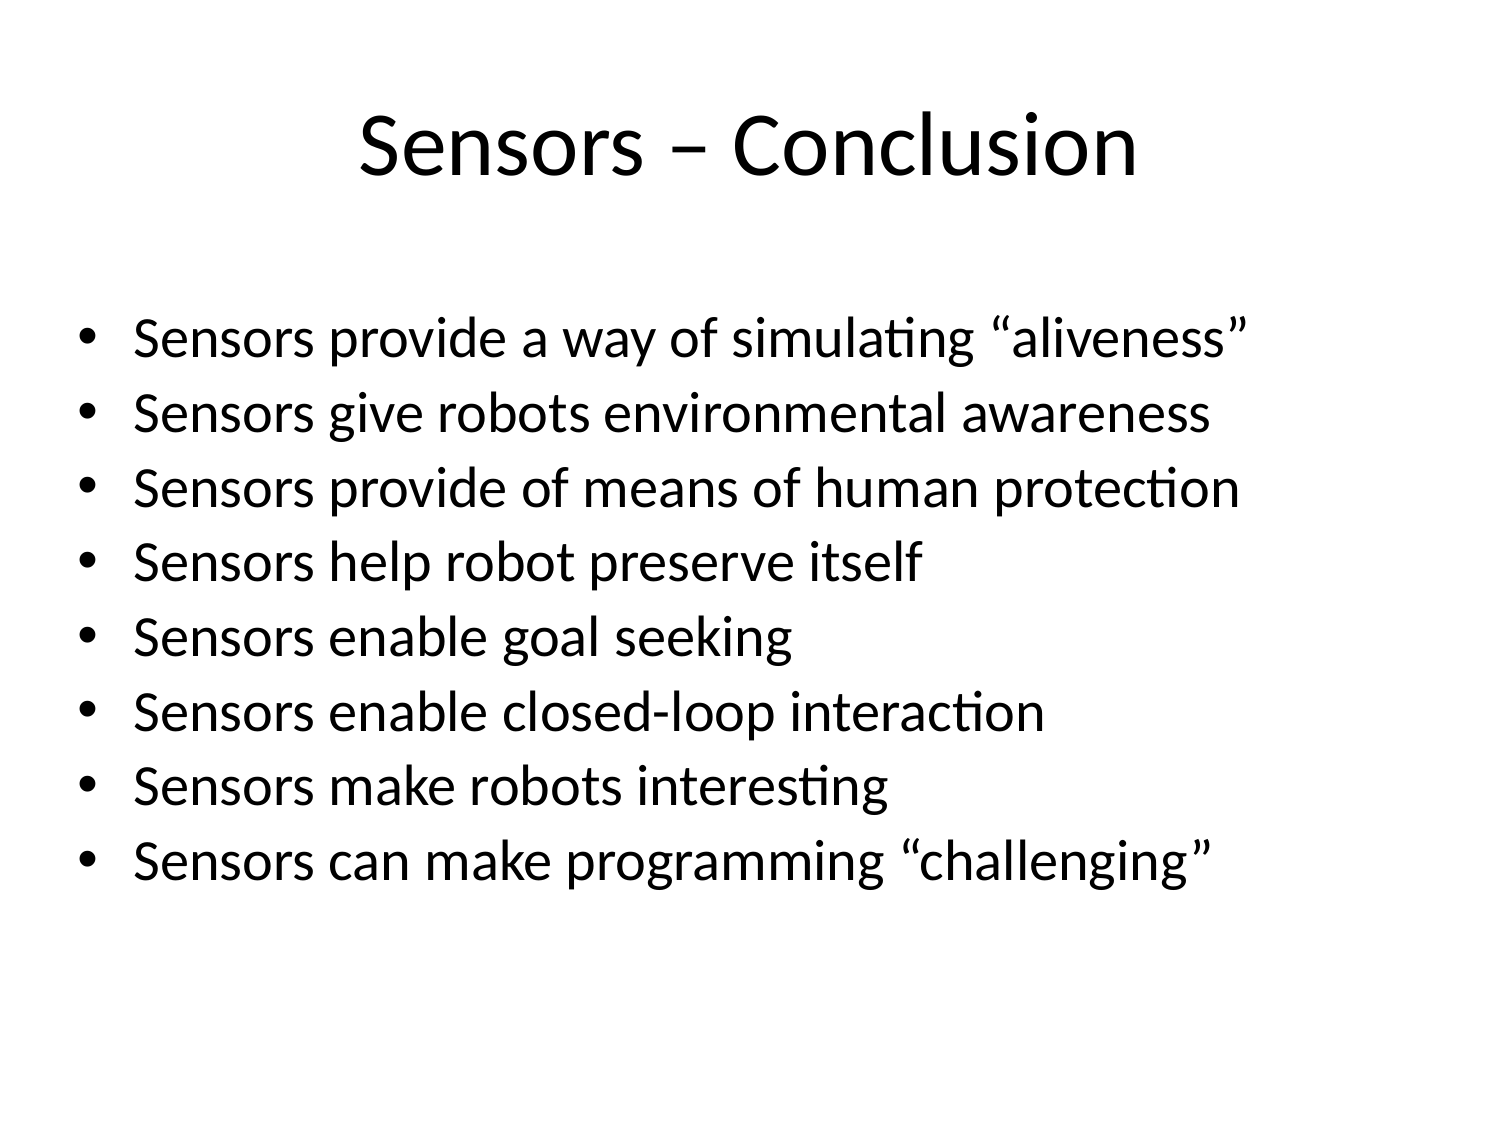

# Sensors – Conclusion
Sensors provide a way of simulating “aliveness”
Sensors give robots environmental awareness
Sensors provide of means of human protection
Sensors help robot preserve itself
Sensors enable goal seeking
Sensors enable closed-loop interaction
Sensors make robots interesting
Sensors can make programming “challenging”